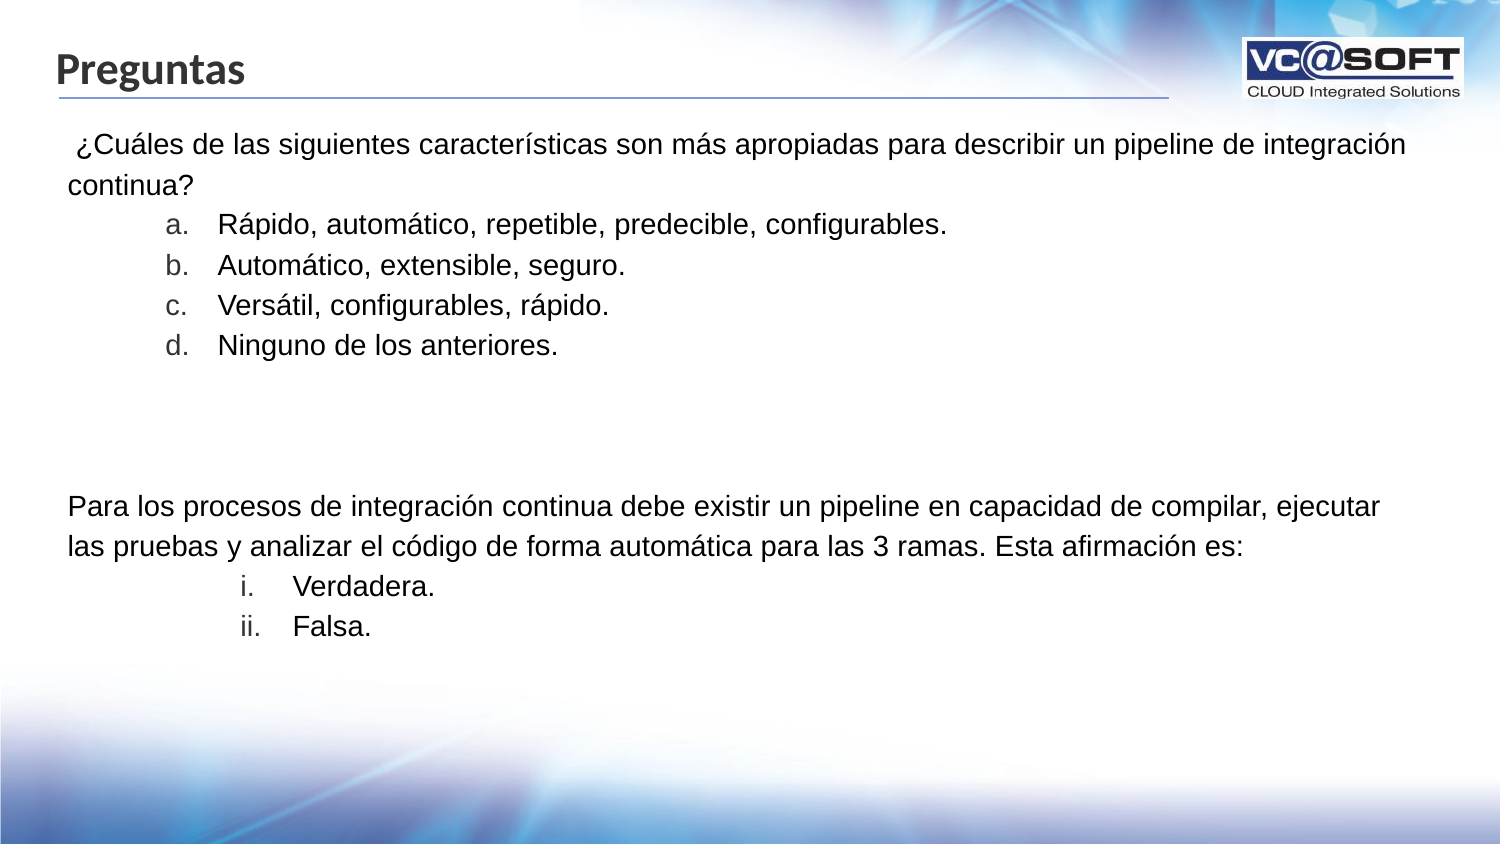

# Preguntas
 ¿Cuáles de las siguientes características son más apropiadas para describir un pipeline de integración continua?
Rápido, automático, repetible, predecible, configurables.
Automático, extensible, seguro.
Versátil, configurables, rápido.
Ninguno de los anteriores.

Para los procesos de integración continua debe existir un pipeline en capacidad de compilar, ejecutar las pruebas y analizar el código de forma automática para las 3 ramas. Esta afirmación es:
Verdadera.
Falsa.